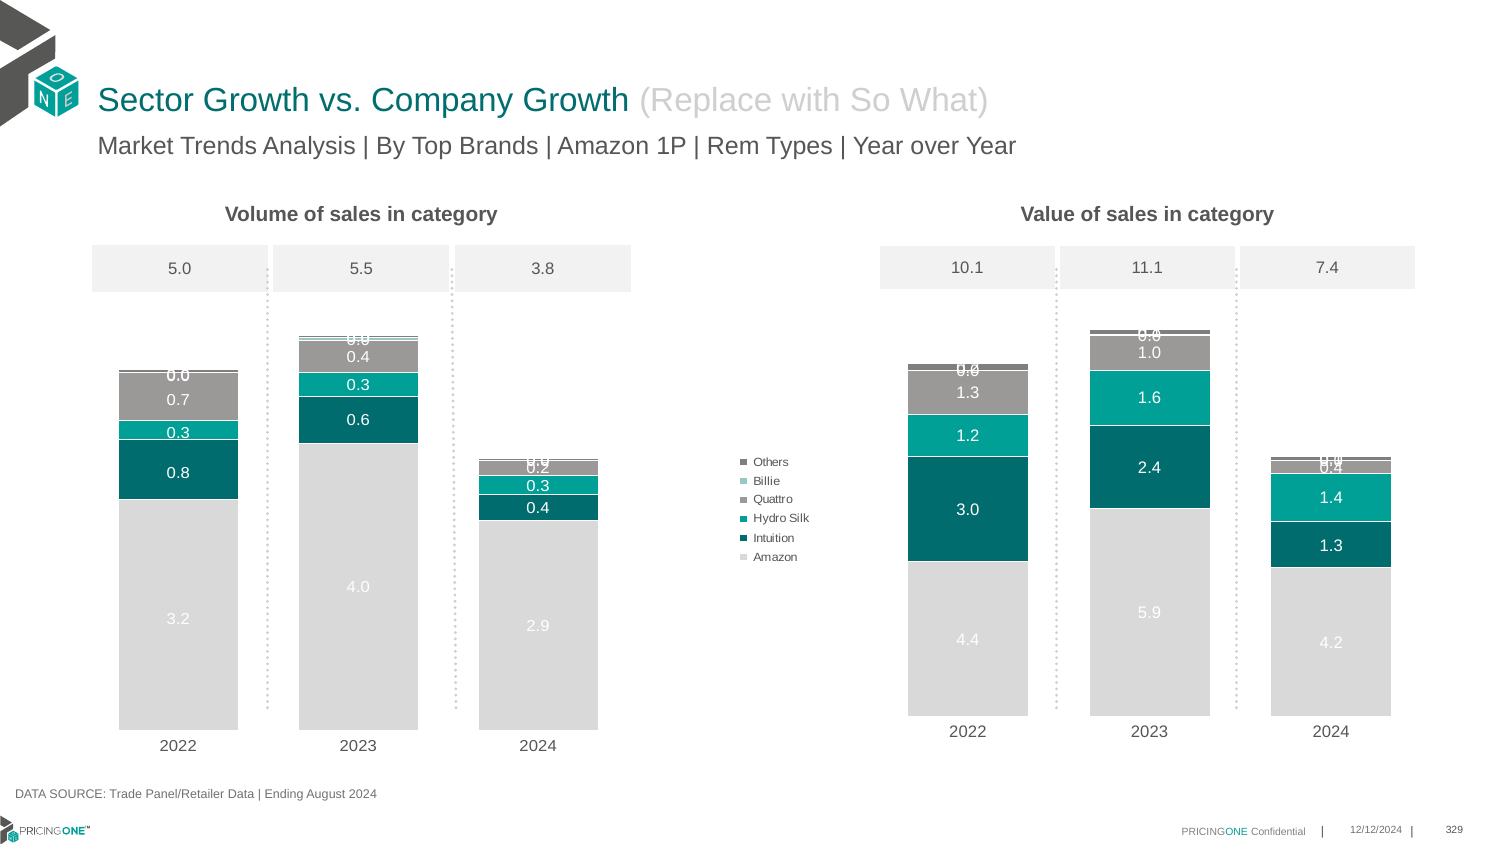

# Sector Growth vs. Company Growth (Replace with So What)
Market Trends Analysis | By Top Brands | Amazon 1P | Rem Types | Year over Year
| Value of sales in category |  |  |
| --- | --- | --- |
| 10.1 | 11.1 | 7.4 |
| Volume of sales in category |  |  |
| --- | --- | --- |
| 5.0 | 5.5 | 3.8 |

### Chart

| Category | Amazon | Intuition | Hydro Silk | Quattro | Billie | Others |
|---|---|---|---|---|---|---|
| 2022 | 4.421666 | 3.012578 | 1.202997 | 1.270062 | 0.0 | 0.183855 |
| 2023 | 5.939095 | 2.401581 | 1.576454 | 0.992663 | 0.037522 | 0.140055 |
| 2024 | 4.246148 | 1.327923 | 1.371214 | 0.375042 | 0.007437 | 0.10301 |

### Chart

| Category | Amazon | Intuition | Hydro Silk | Quattro | Billie | Others |
|---|---|---|---|---|---|---|
| 2022 | 3.193867 | 0.833573 | 0.271408 | 0.656445 | 0.0 | 0.038807 |
| 2023 | 3.979374 | 0.649385 | 0.324513 | 0.448123 | 0.037656 | 0.029214 |
| 2024 | 2.912862 | 0.351235 | 0.269388 | 0.20432 | 0.007279 | 0.01617 |
DATA SOURCE: Trade Panel/Retailer Data | Ending August 2024

12/12/2024
329